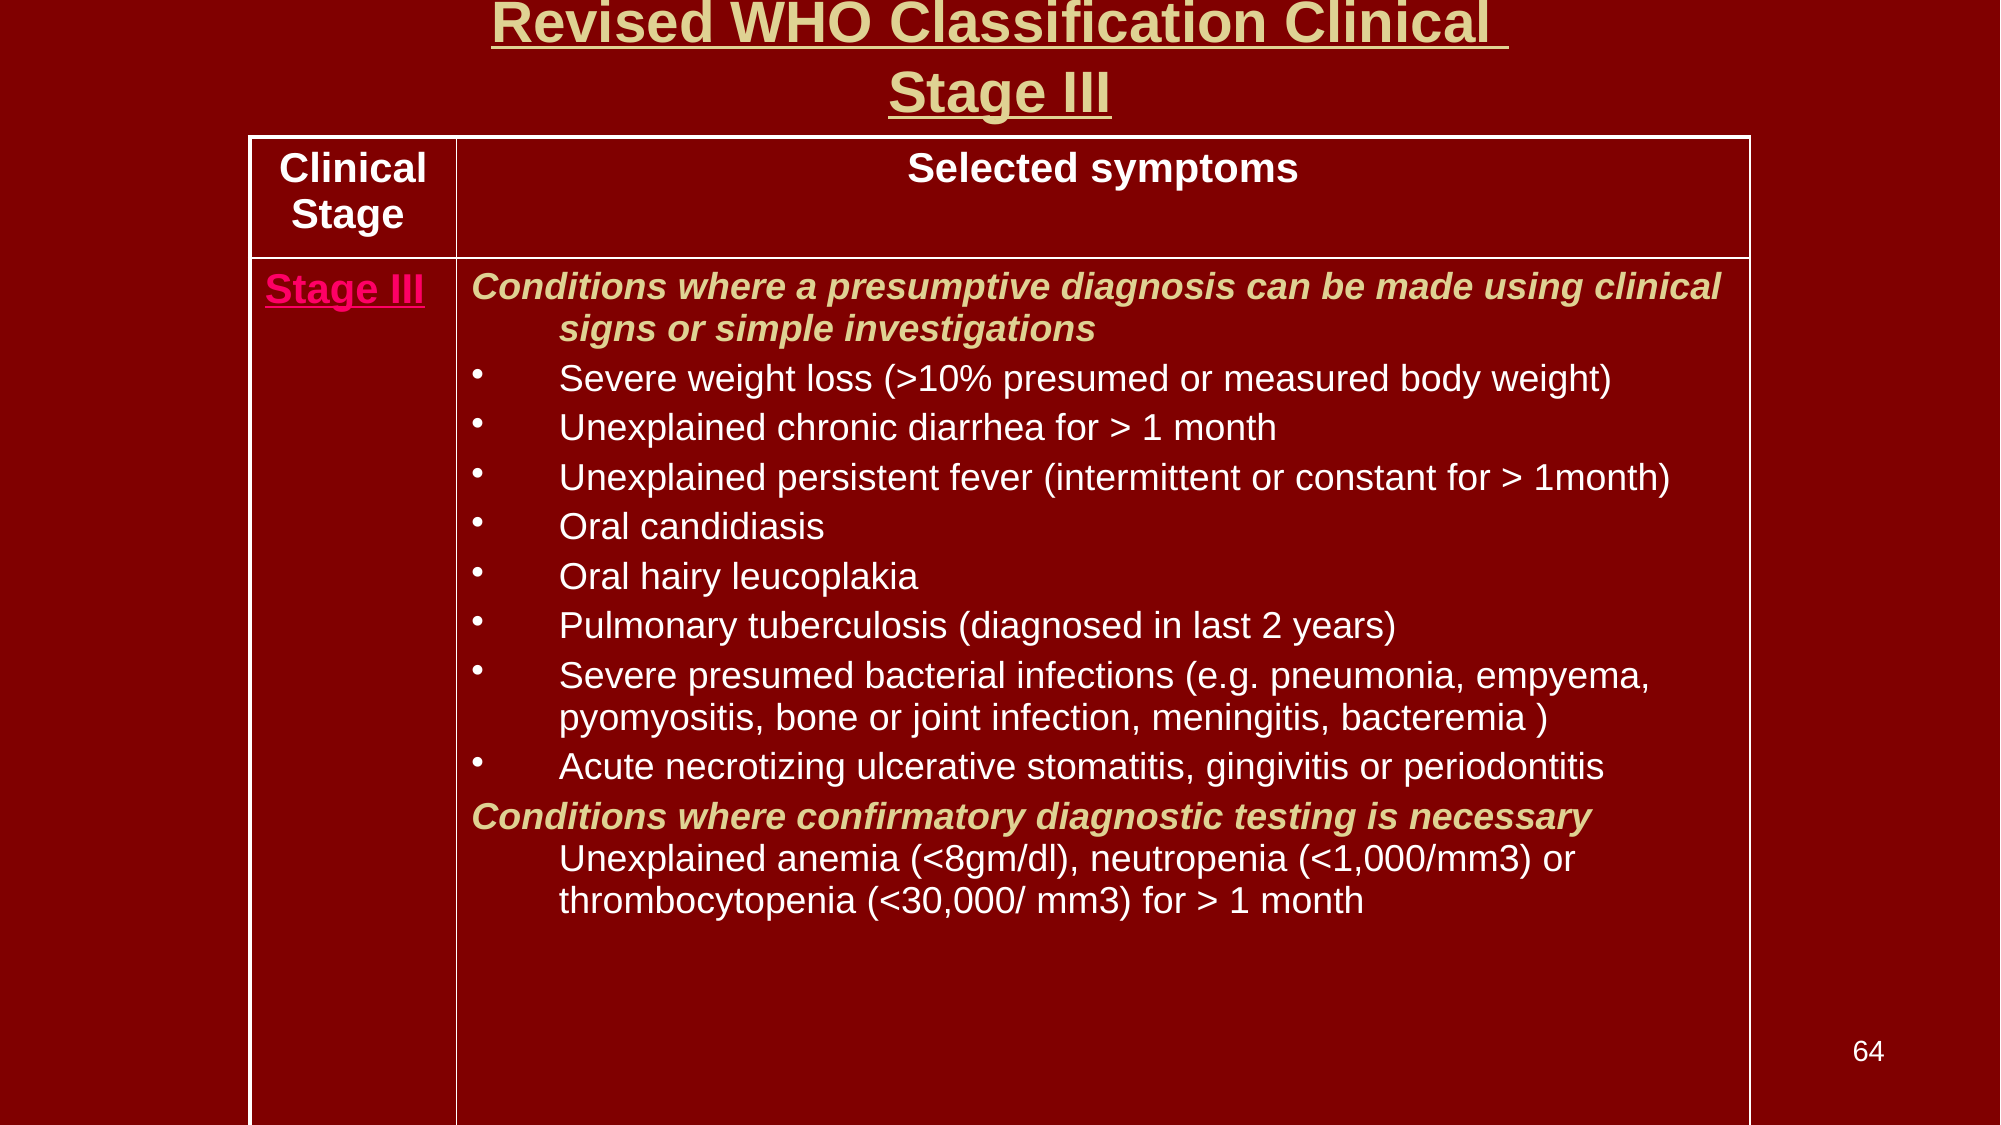

# Revised WHO Classification Clinical Stage III
| Clinical Stage | Selected symptoms |  |
| --- | --- | --- |
| Stage III | Conditions where a presumptive diagnosis can be made using clinical signs or simple investigations Severe weight loss (>10% presumed or measured body weight) Unexplained chronic diarrhea for > 1 month Unexplained persistent fever (intermittent or constant for > 1month) Oral candidiasis Oral hairy leucoplakia Pulmonary tuberculosis (diagnosed in last 2 years) Severe presumed bacterial infections (e.g. pneumonia, empyema, pyomyositis, bone or joint infection, meningitis, bacteremia ) Acute necrotizing ulcerative stomatitis, gingivitis or periodontitis Conditions where confirmatory diagnostic testing is necessary Unexplained anemia (<8gm/dl), neutropenia (<1,000/mm3) or thrombocytopenia (<30,000/ mm3) for > 1 month |  |
64